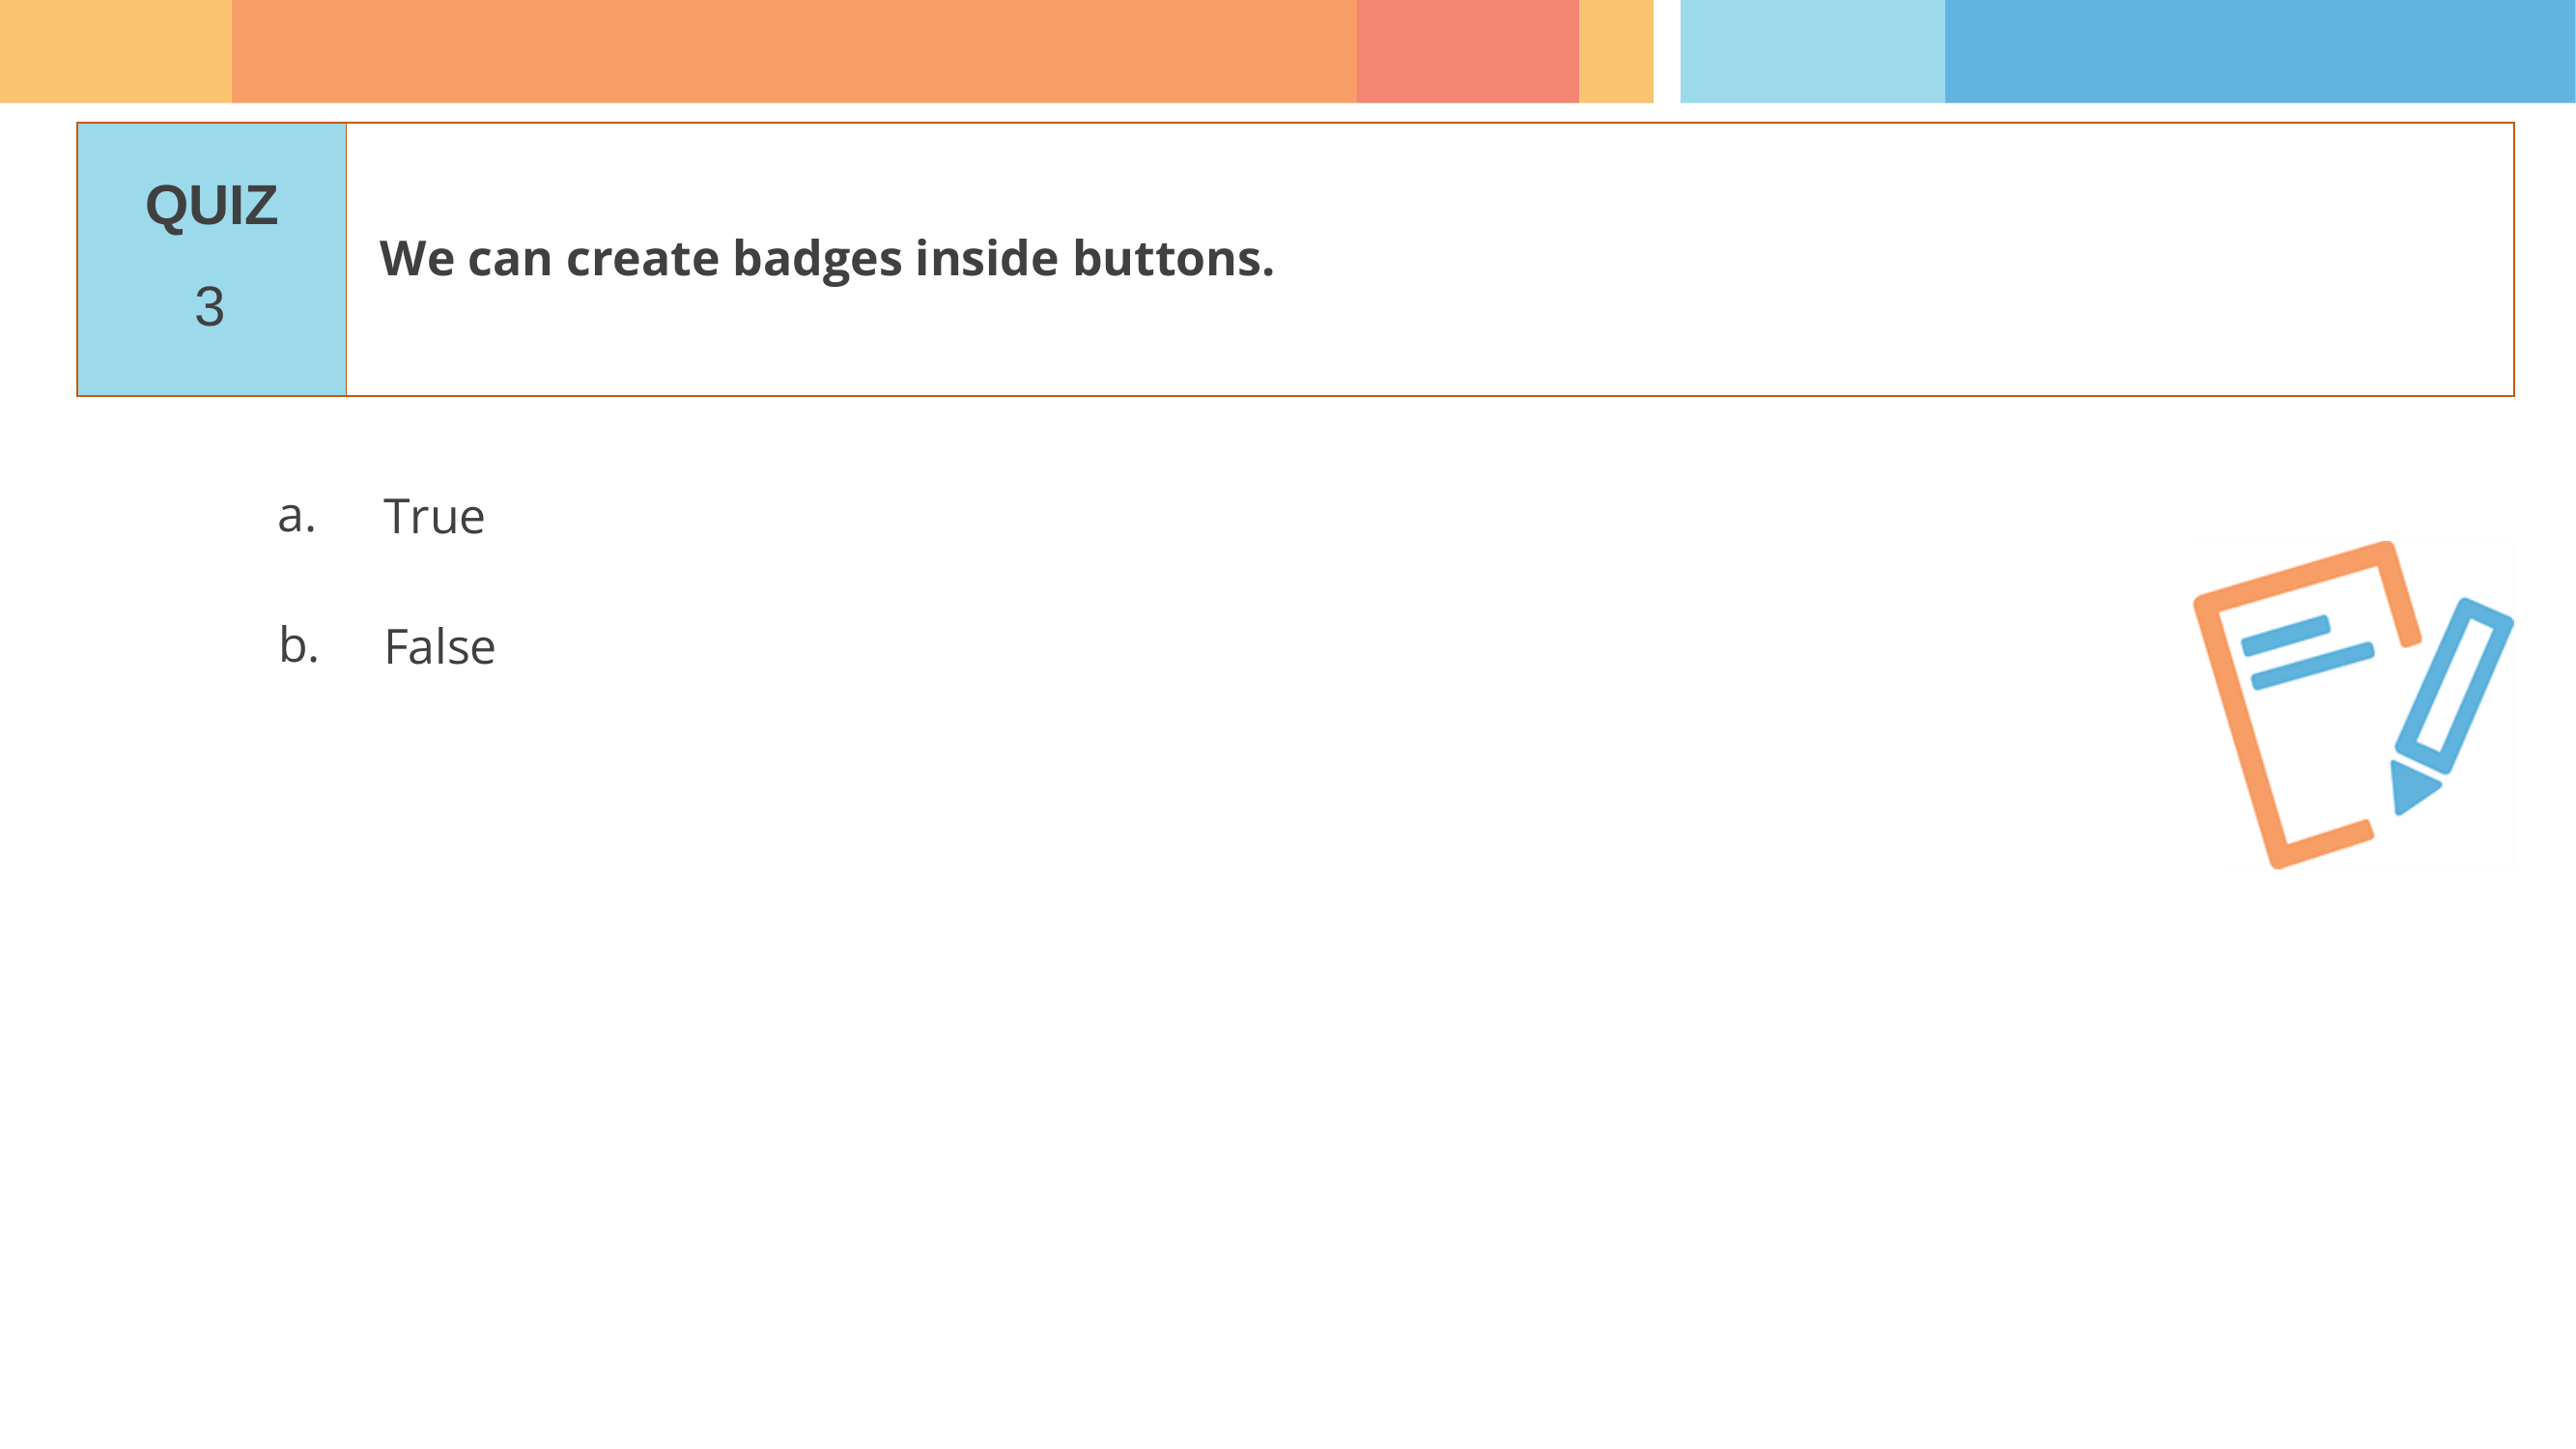

We can create badges inside buttons.
3
True
False